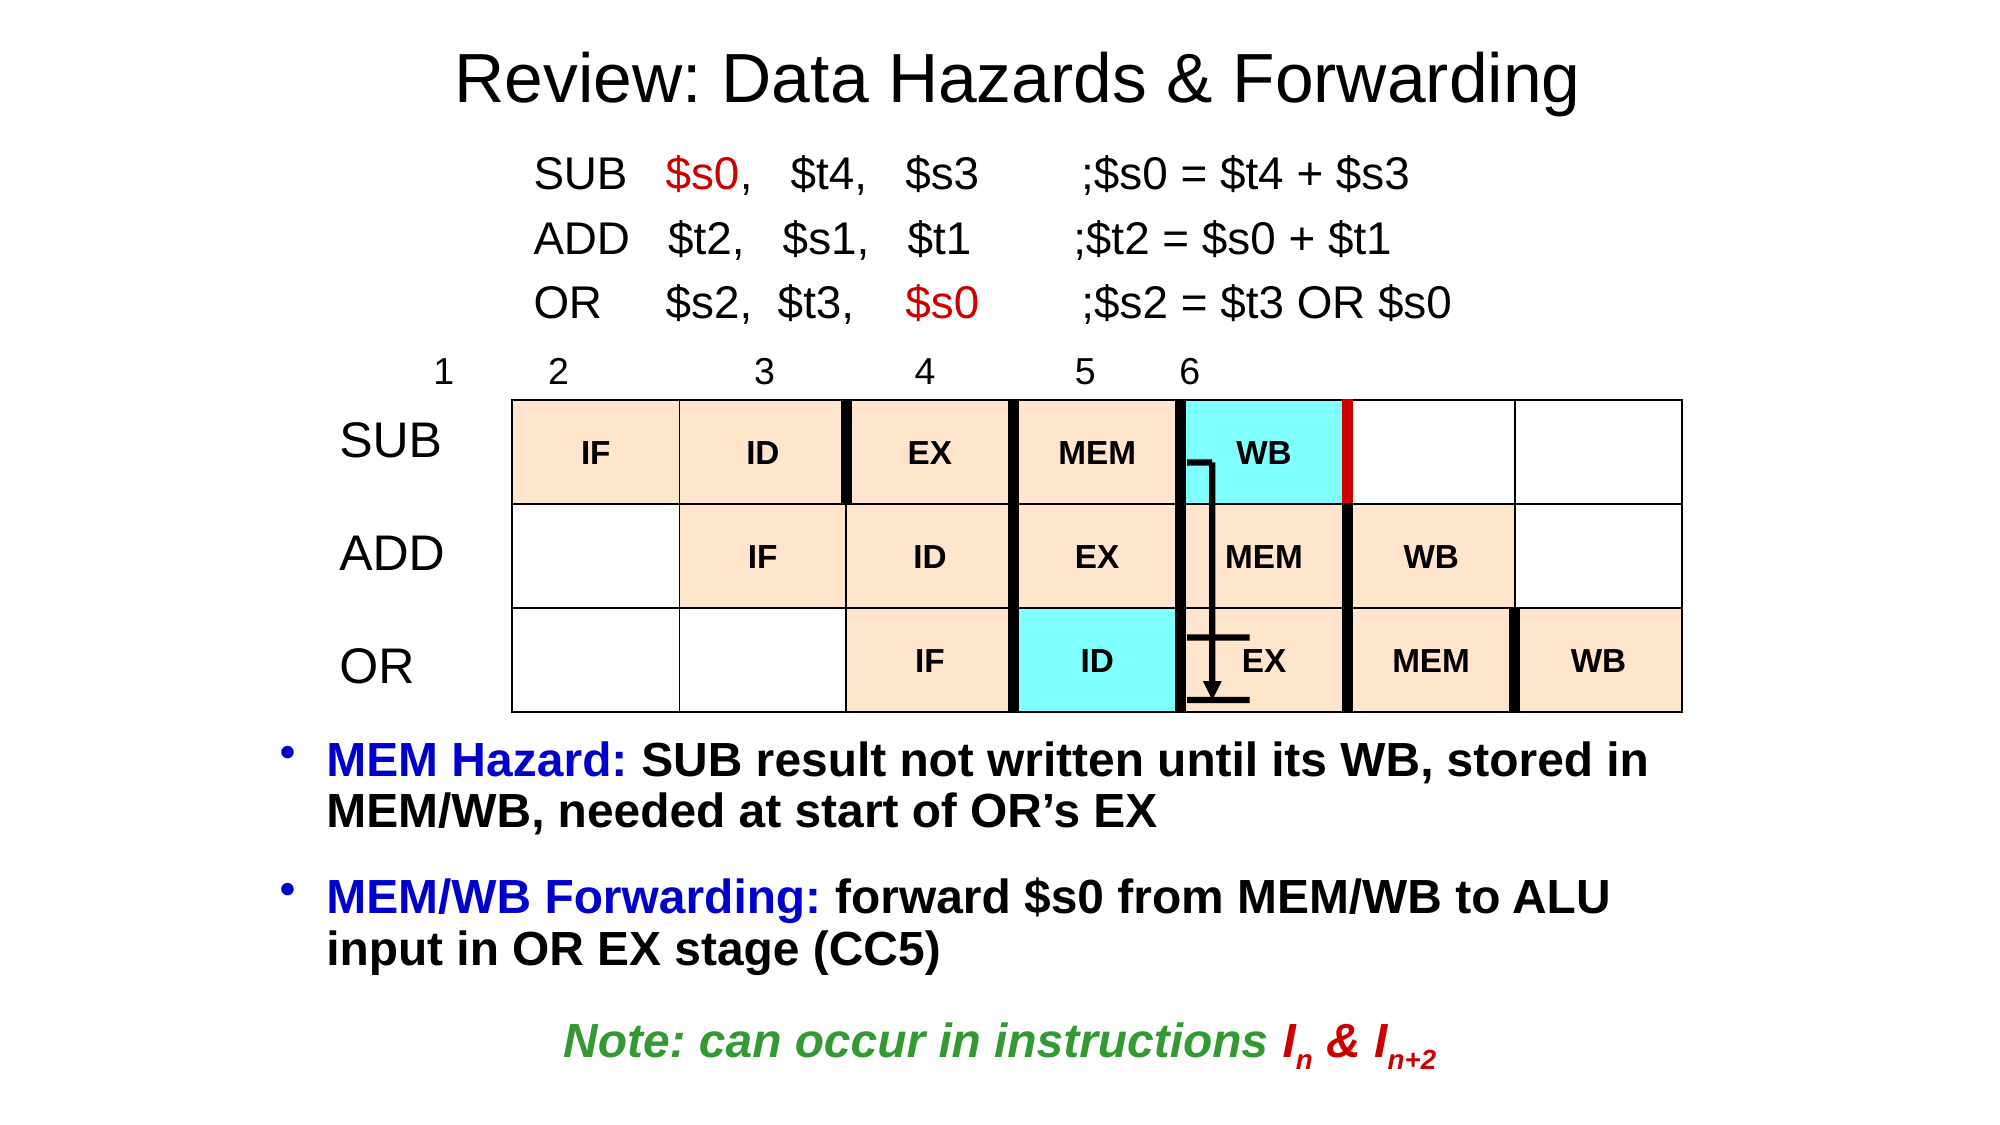

# Review: Data Hazards & Forwarding

		SUB   $s0,   $t4,   $s3        ;$s0 = $t4 + $s3
		ADD   $t2,   $s1,   $t1        ;$t2 = $s0 + $t1
		OR     $s2,  $t3,    $s0        ;$s2 = $t3 OR $s0
   1         2	     3	      4	       5        6
| IF | ID | EX | MEM | WB |  |  |
| --- | --- | --- | --- | --- | --- | --- |
|  | IF | ID | EX | MEM | WB |  |
|  |  | IF | ID | EX | MEM | WB |
SUB

ADD

OR

MEM Hazard: SUB result not written until its WB, stored in MEM/WB, needed at start of OR’s EX

MEM/WB Forwarding: forward $s0 from MEM/WB to ALU input in OR EX stage (CC5)

Note: can occur in instructions In & In+2